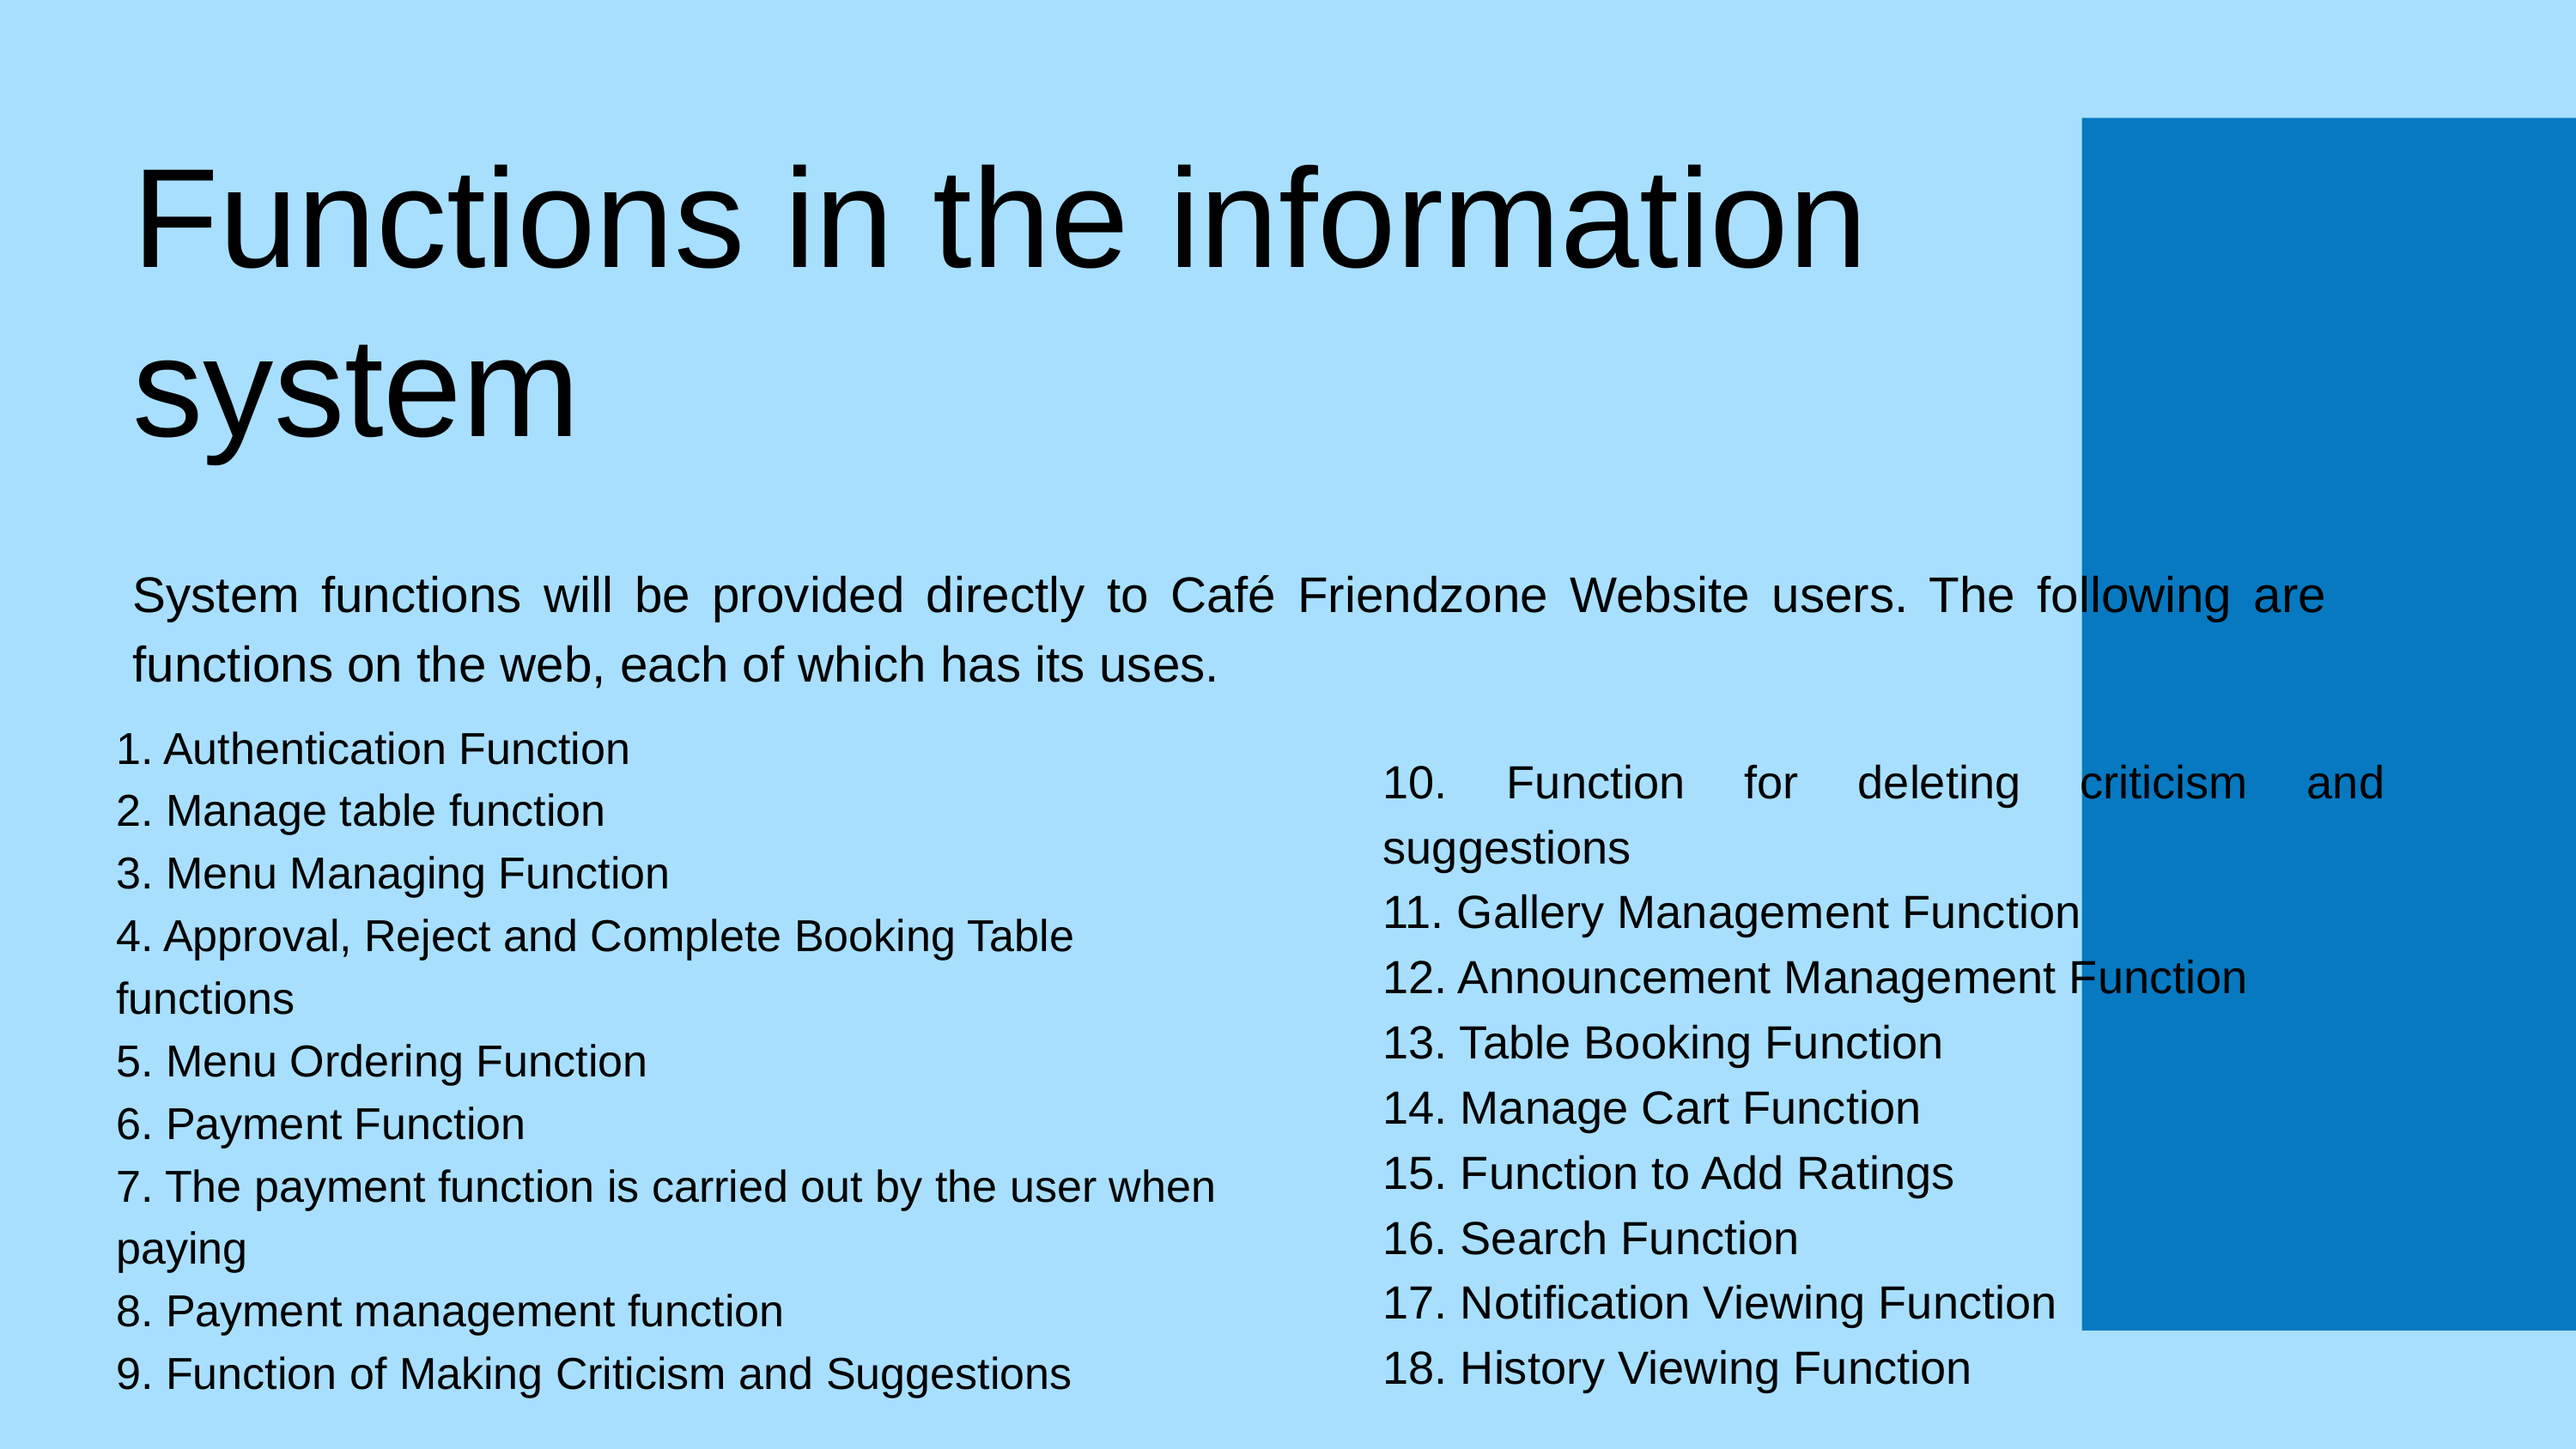

Functions in the information system
System functions will be provided directly to Café Friendzone Website users. The following are functions on the web, each of which has its uses.
1. Authentication Function
2. Manage table function
3. Menu Managing Function
4. Approval, Reject and Complete Booking Table functions
5. Menu Ordering Function
6. Payment Function
7. The payment function is carried out by the user when paying
8. Payment management function
9. Function of Making Criticism and Suggestions

10. Function for deleting criticism and suggestions
11. Gallery Management Function
12. Announcement Management Function
13. Table Booking Function
14. Manage Cart Function
15. Function to Add Ratings
16. Search Function
17. Notification Viewing Function
18. History Viewing Function